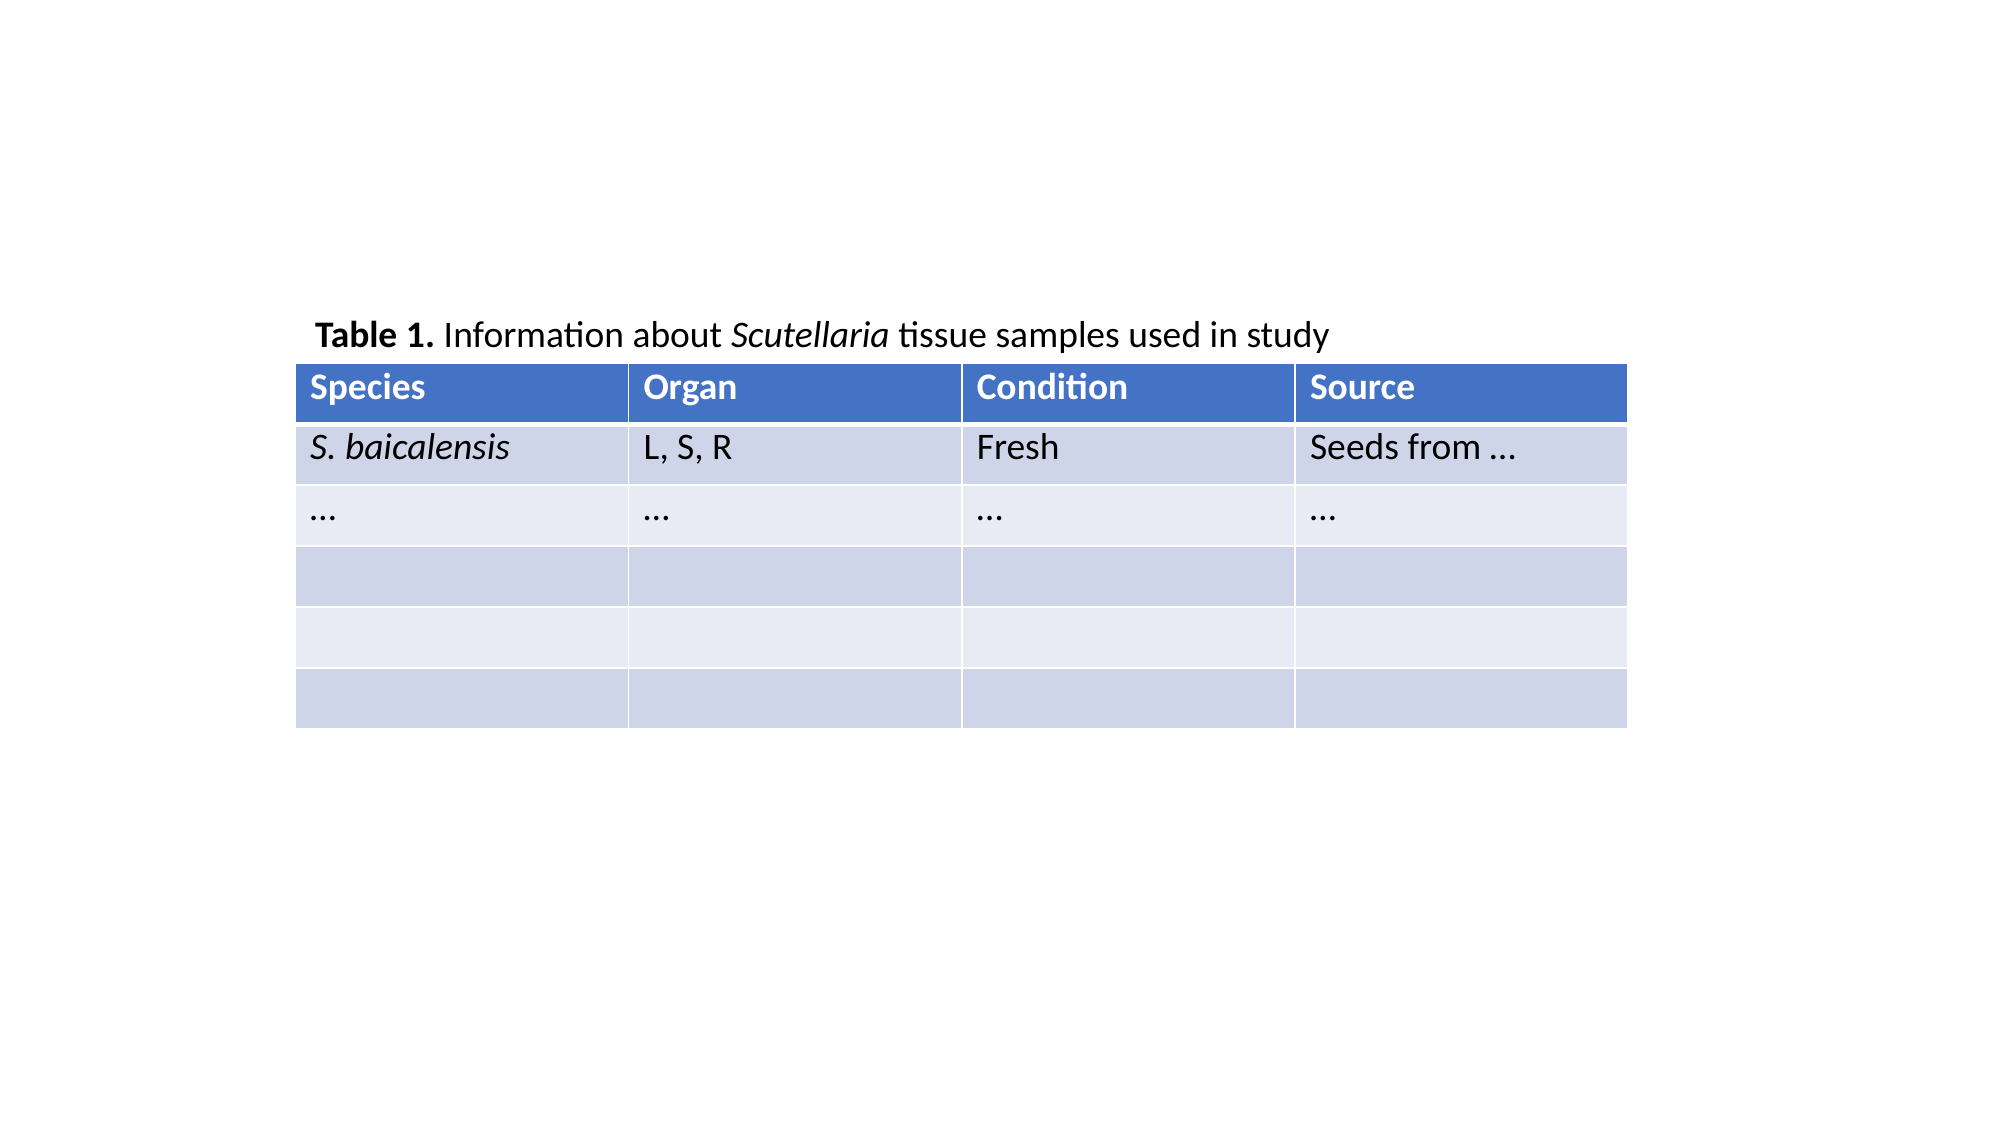

Table 1. Information about Scutellaria tissue samples used in study
| Species | Organ | Condition | Source |
| --- | --- | --- | --- |
| S. baicalensis | L, S, R | Fresh | Seeds from … |
| … | … | … | … |
|  |  |  |  |
|  |  |  |  |
|  |  |  |  |